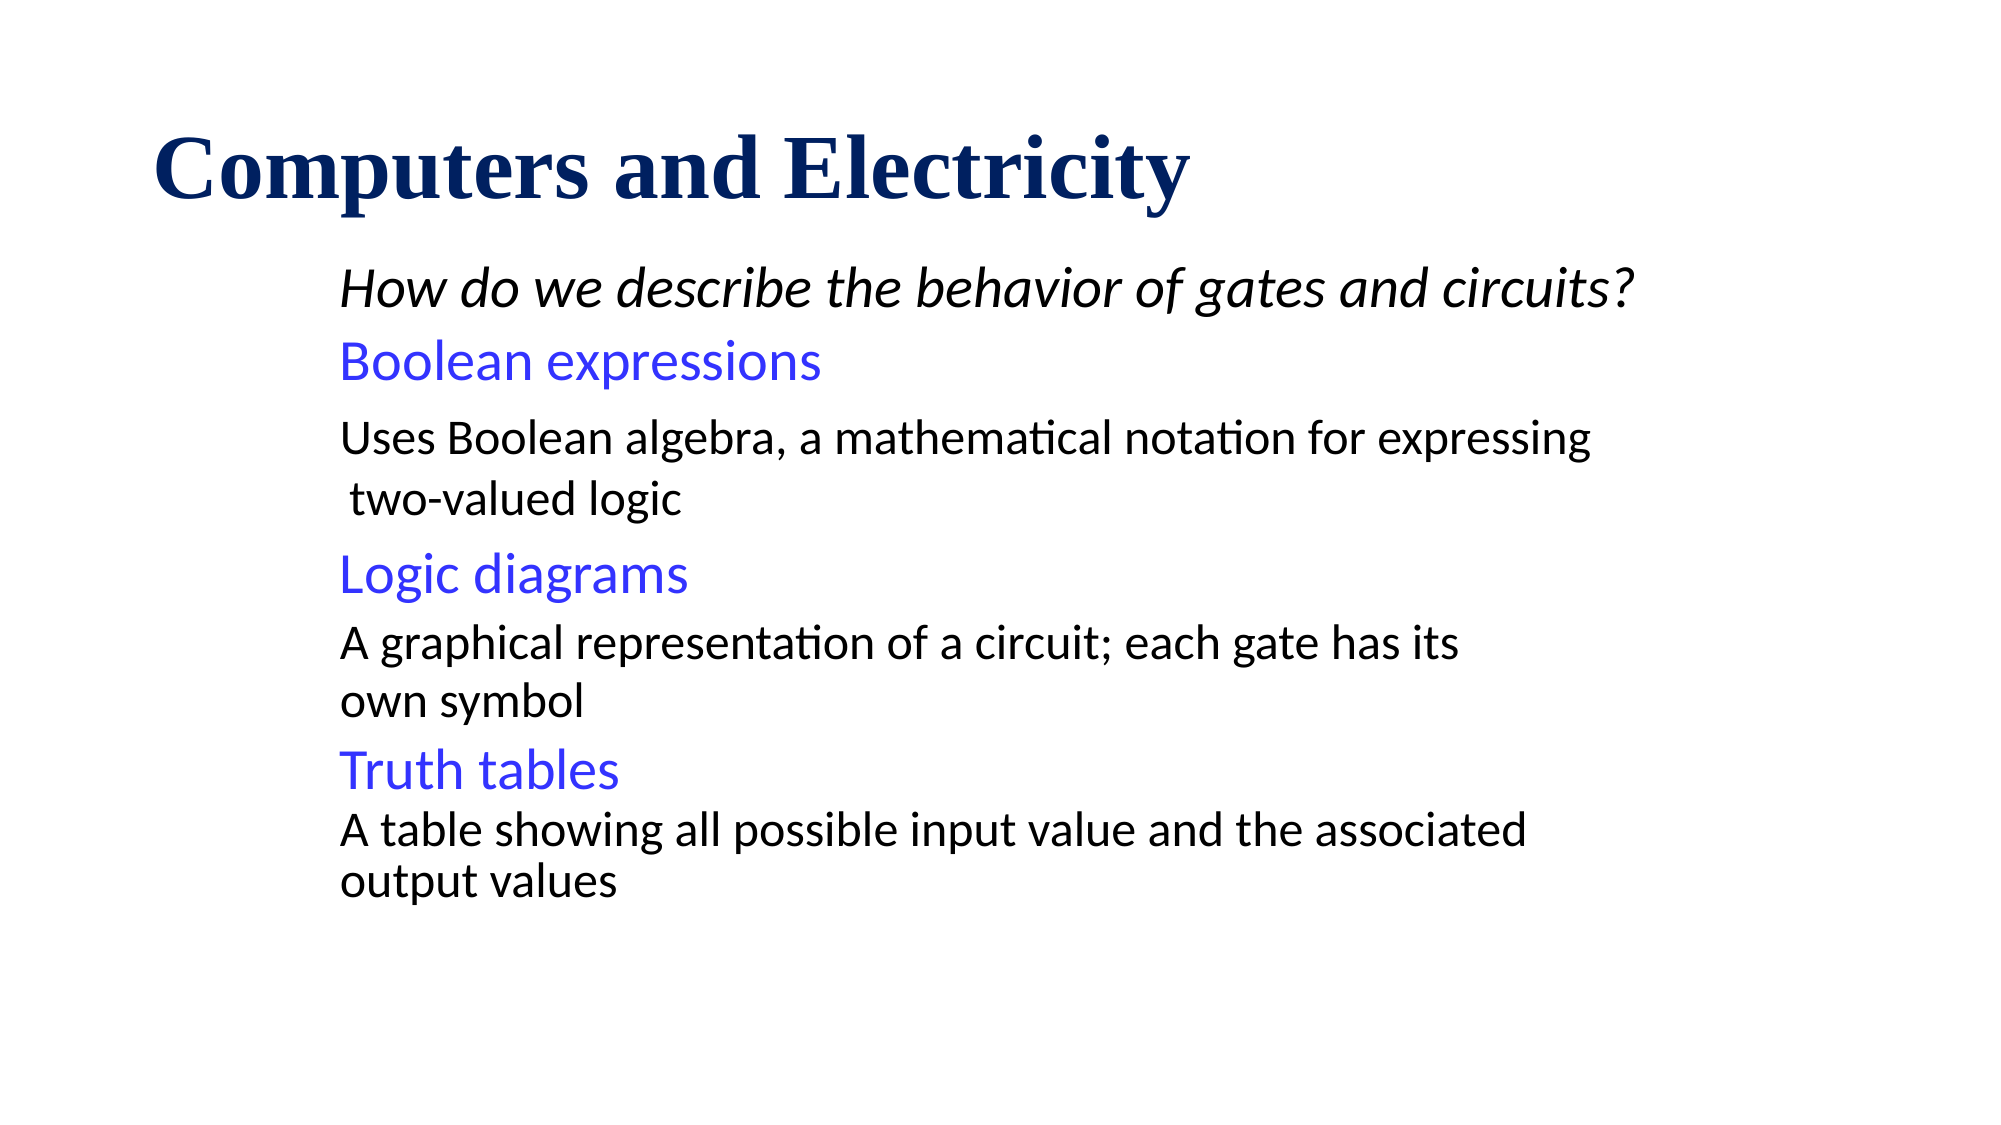

# Computers and Electricity
How do we describe the behavior of gates and circuits?
Boolean expressions
Uses Boolean algebra, a mathematical notation for expressing two-valued logic
Logic diagrams
A graphical representation of a circuit; each gate has its
own symbol
Truth tables
A table showing all possible input value and the associated
output values